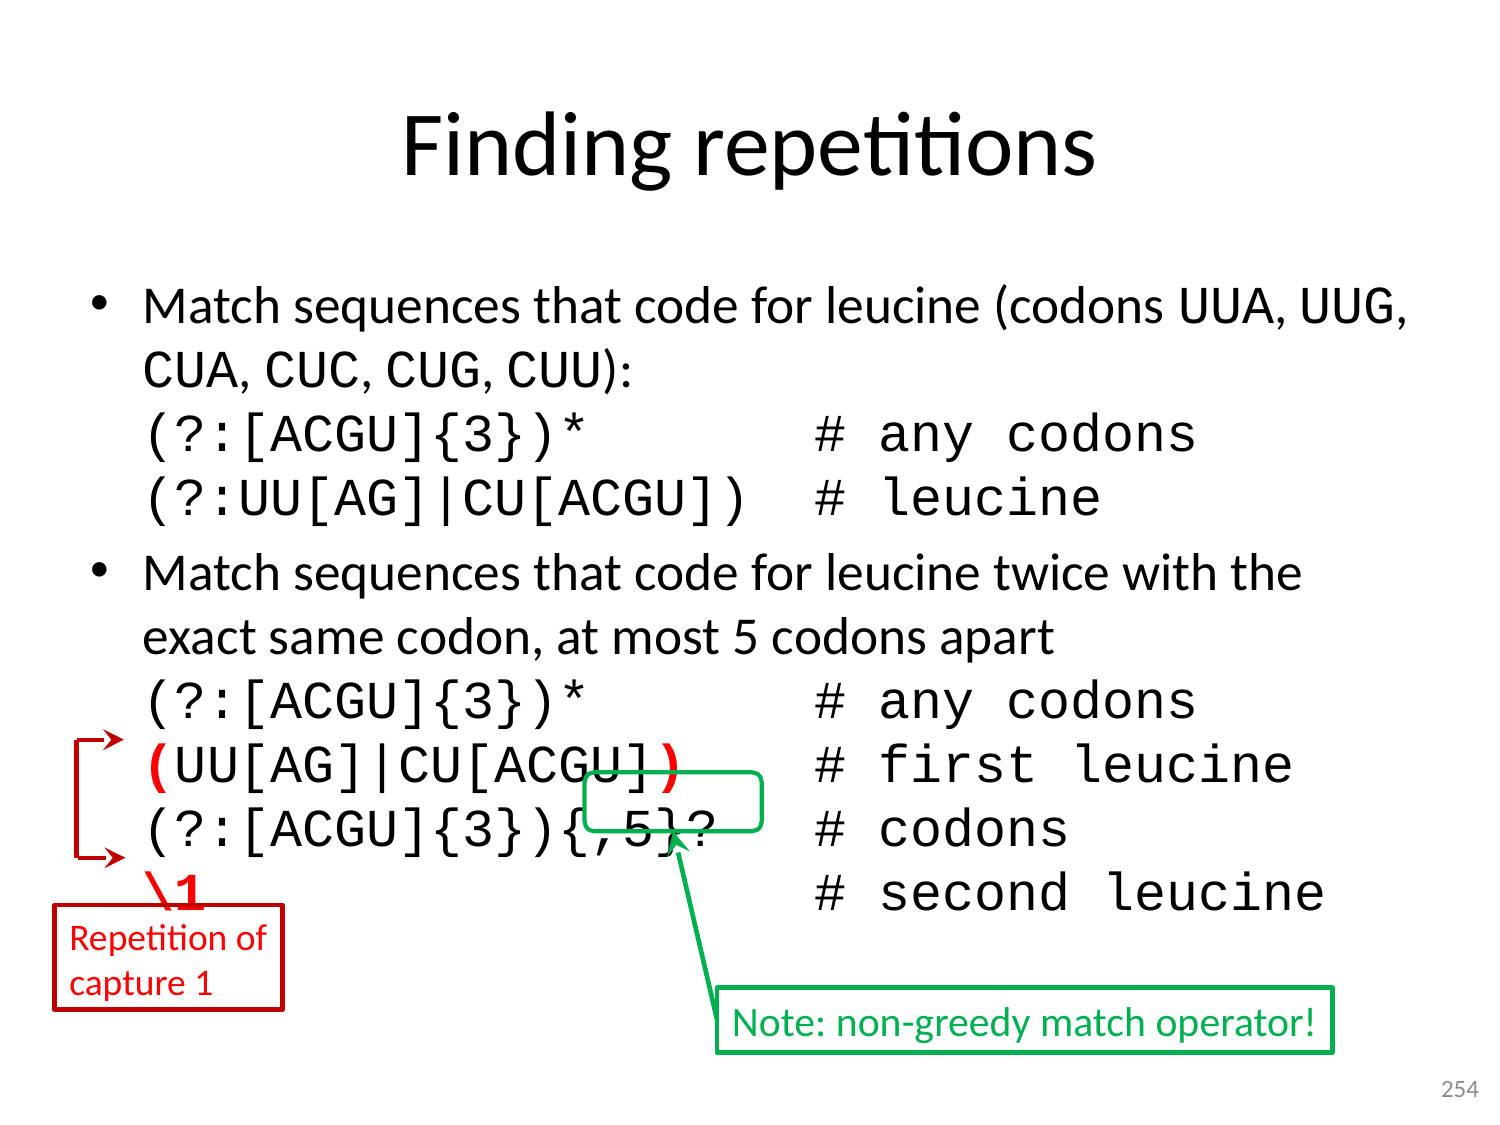

# Finding repetitions
Match sequences that code for leucine (codons UUA, UUG, CUA, CUC, CUG, CUU):
(?:[ACGU]{3})*       # any codons
(?:UU[AG]|CU[ACGU])  # leucine
Match sequences that code for leucine twice with the exact same codon, at most 5 codons apart
(?:[ACGU]{3})*       # any codons
(UU[AG]|CU[ACGU])    # first leucine
(?:[ACGU]{3}){,5}?   # codons
\1                   # second leucine
Repetition of
capture 1

Note: non-greedy match operator!
254